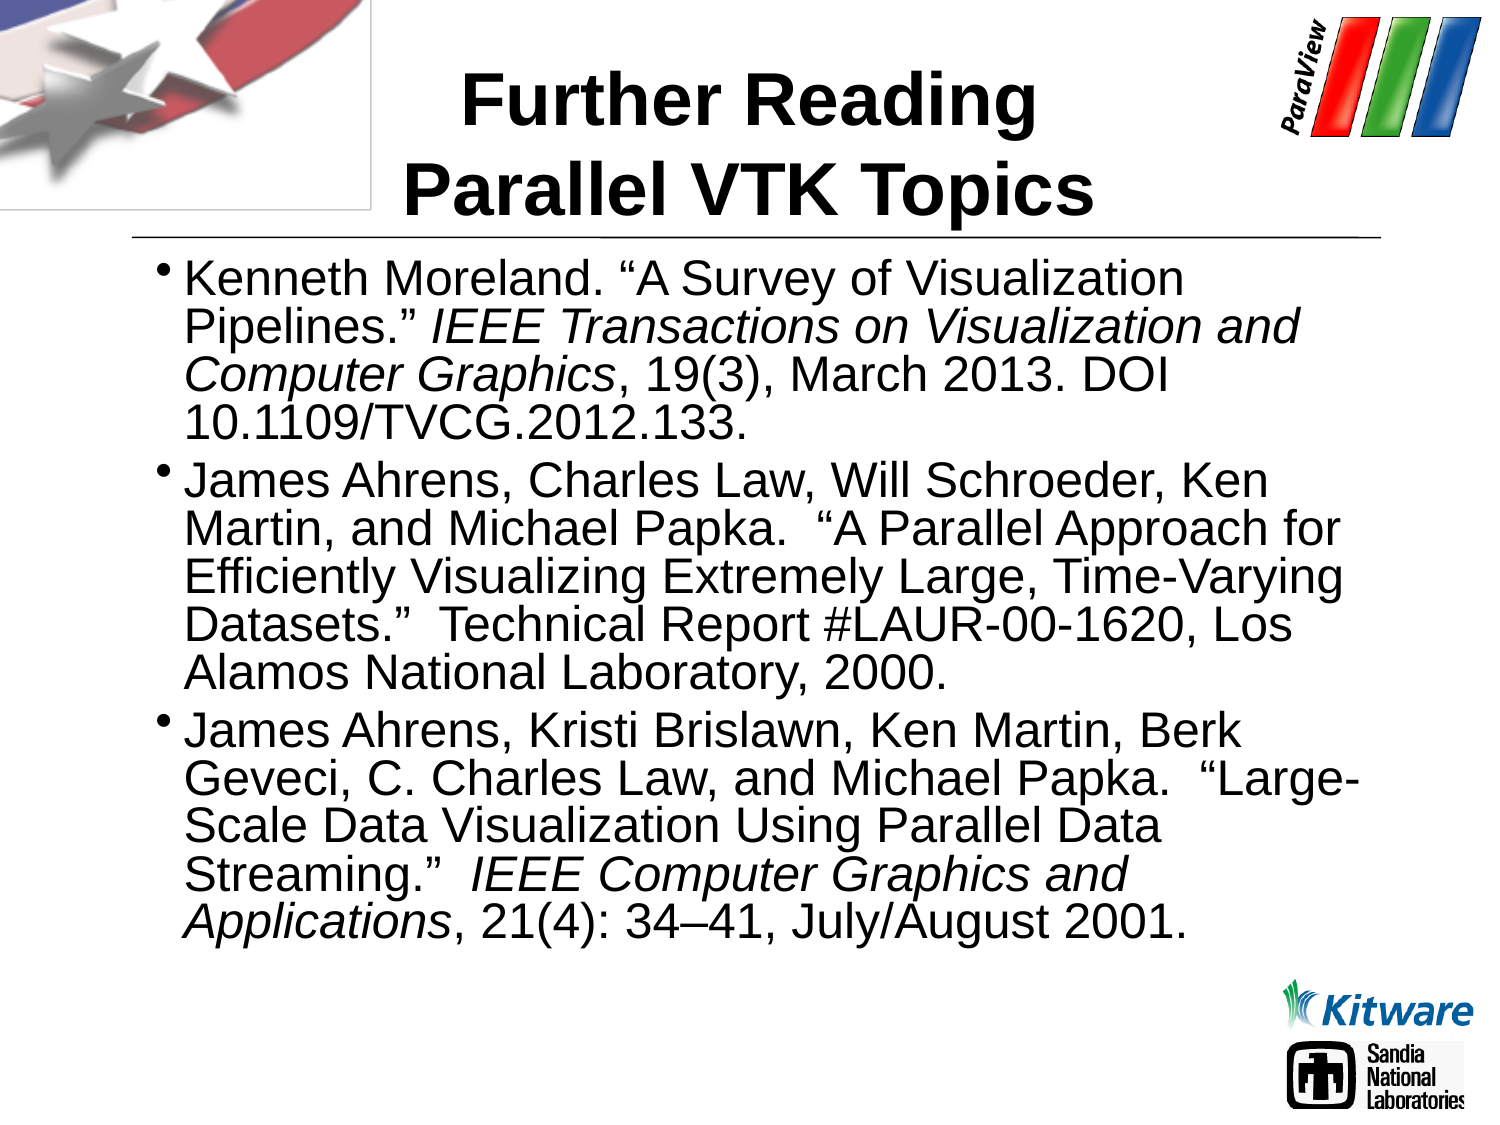

# Further Reading Parallel VTK Topics
Kenneth Moreland. “A Survey of Visualization Pipelines.” IEEE Transactions on Visualization and Computer Graphics, 19(3), March 2013. DOI 10.1109/TVCG.2012.133.
James Ahrens, Charles Law, Will Schroeder, Ken Martin, and Michael Papka.  “A Parallel Approach for Efficiently Visualizing Extremely Large, Time-Varying Datasets.”  Technical Report #LAUR-00-1620, Los Alamos National Laboratory, 2000.
James Ahrens, Kristi Brislawn, Ken Martin, Berk Geveci, C. Charles Law, and Michael Papka.  “Large-Scale Data Visualization Using Parallel Data Streaming.”  IEEE Computer Graphics and Applications, 21(4): 34–41, July/August 2001.